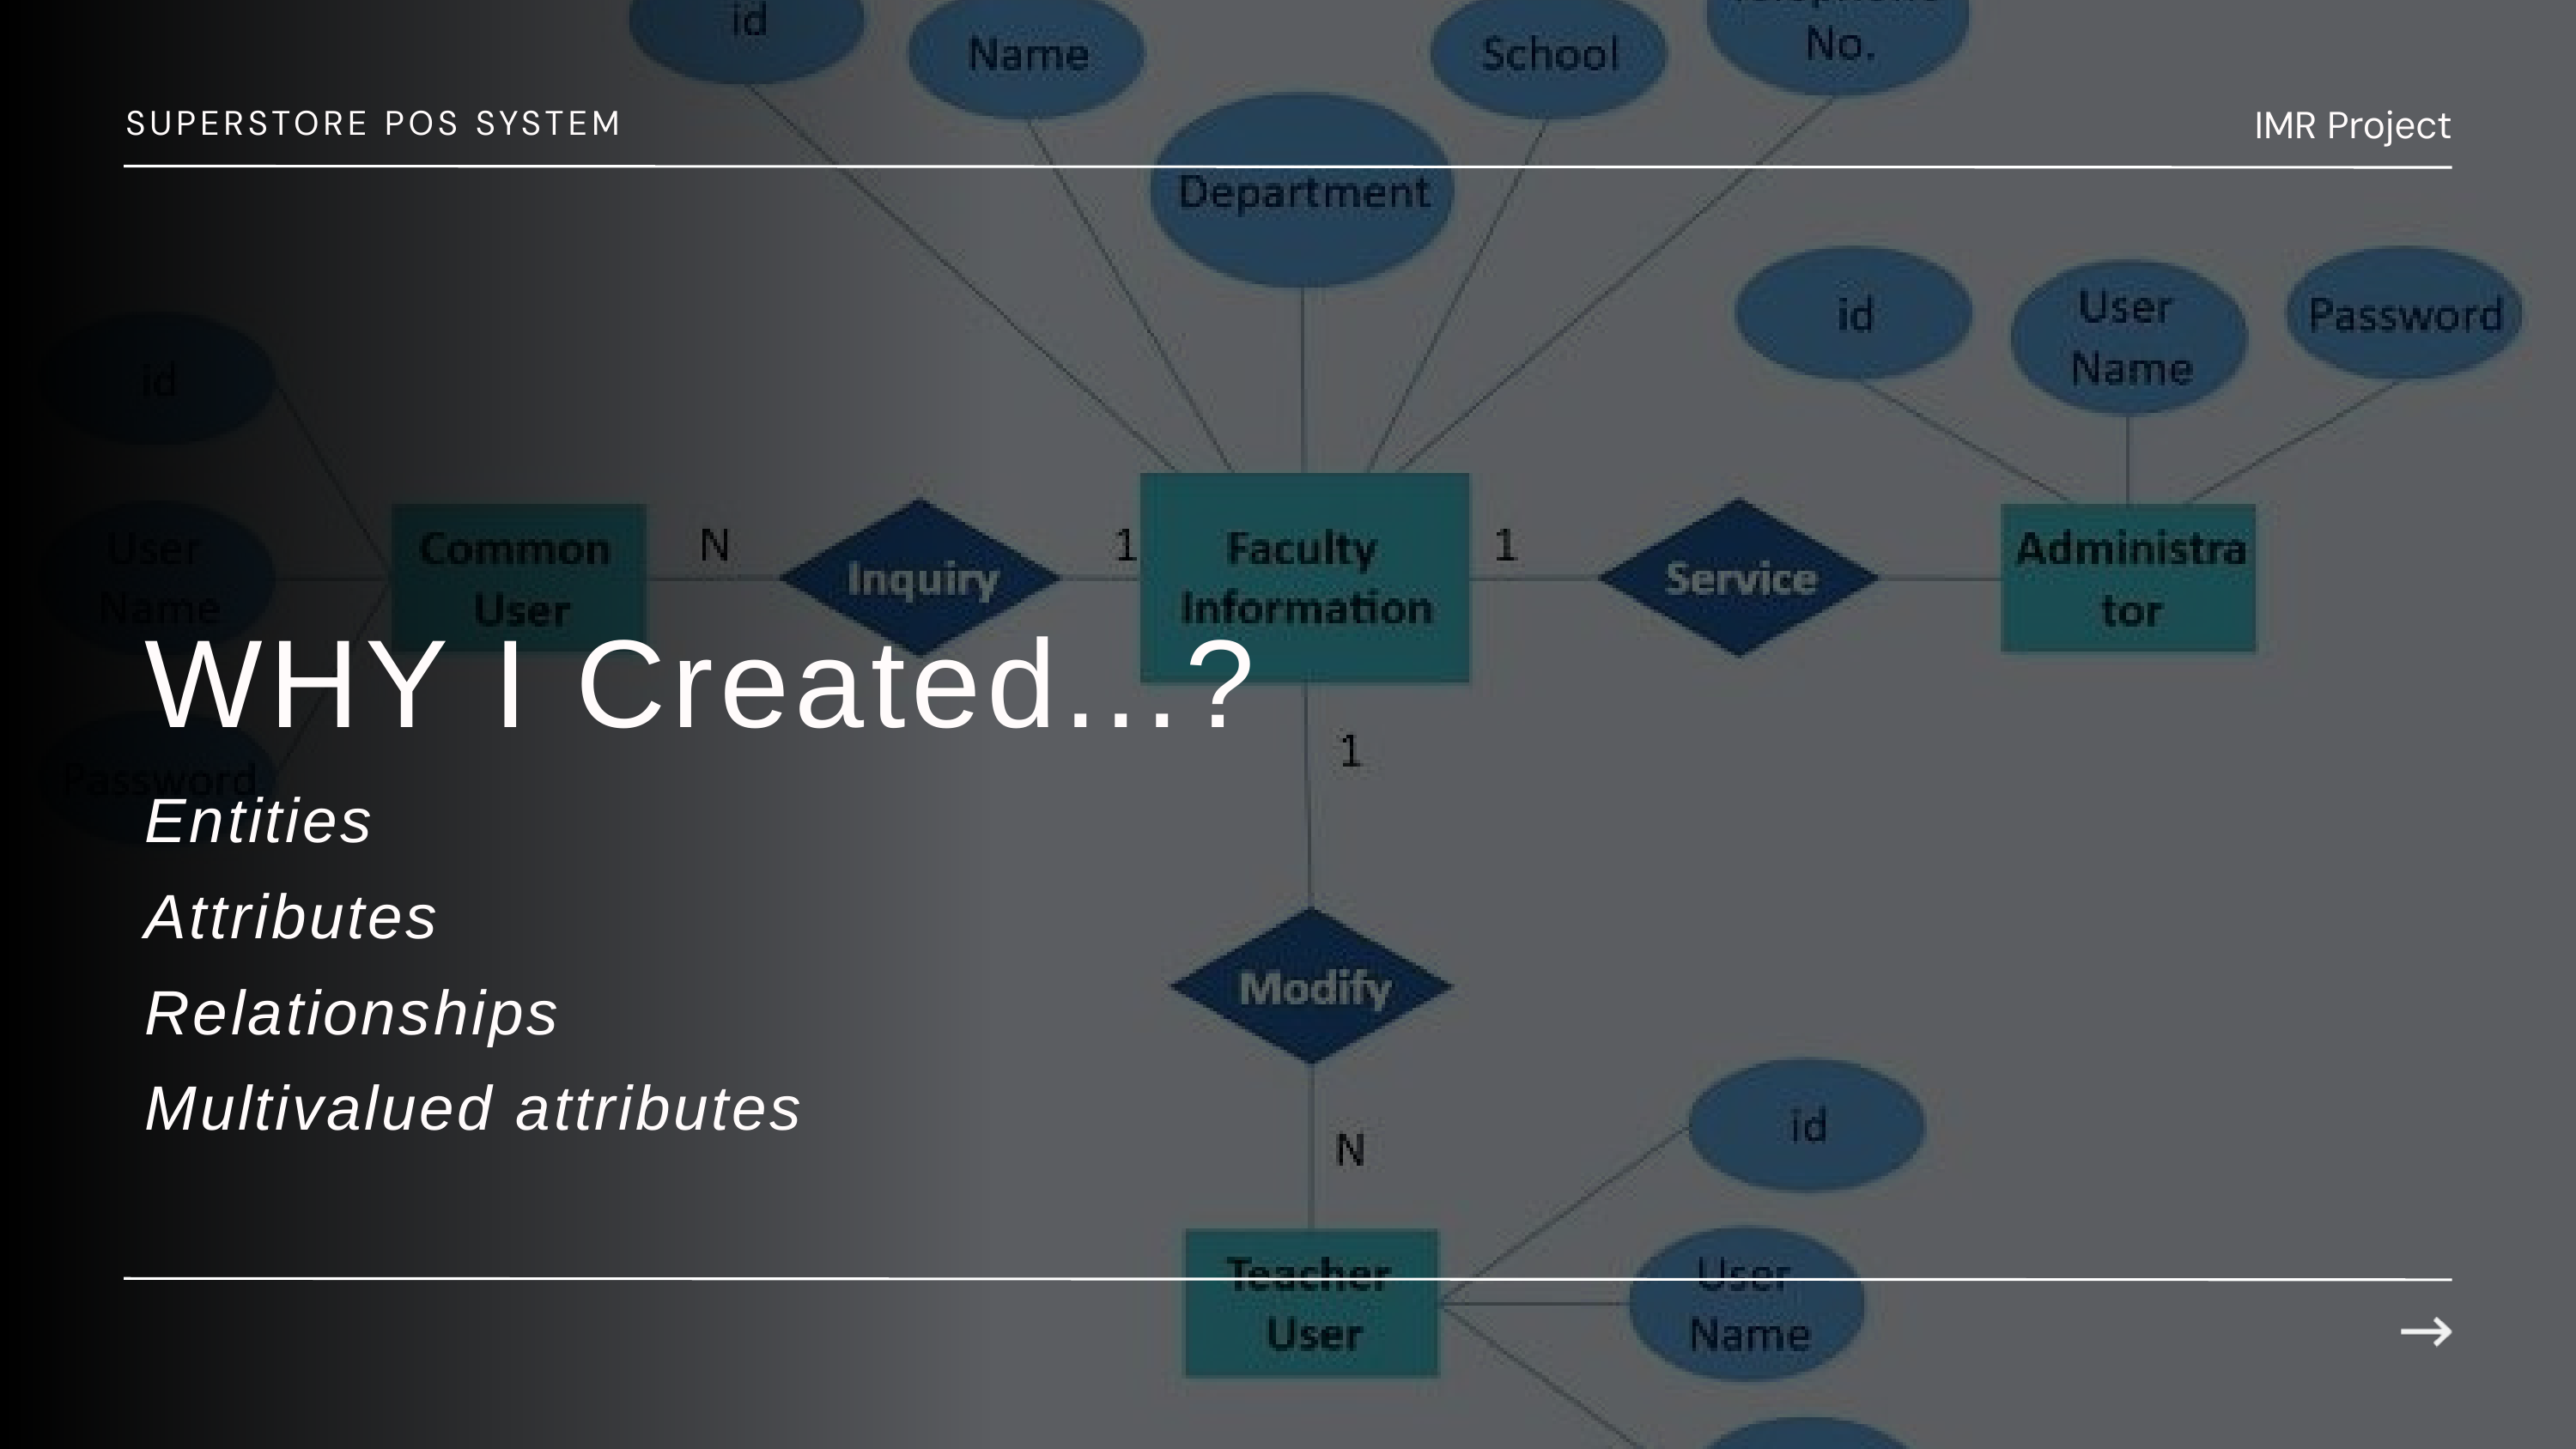

IMR Project
SUPERSTORE POS SYSTEM

WHY I Created...?
Entities
Attributes
Relationships
Multivalued attributes